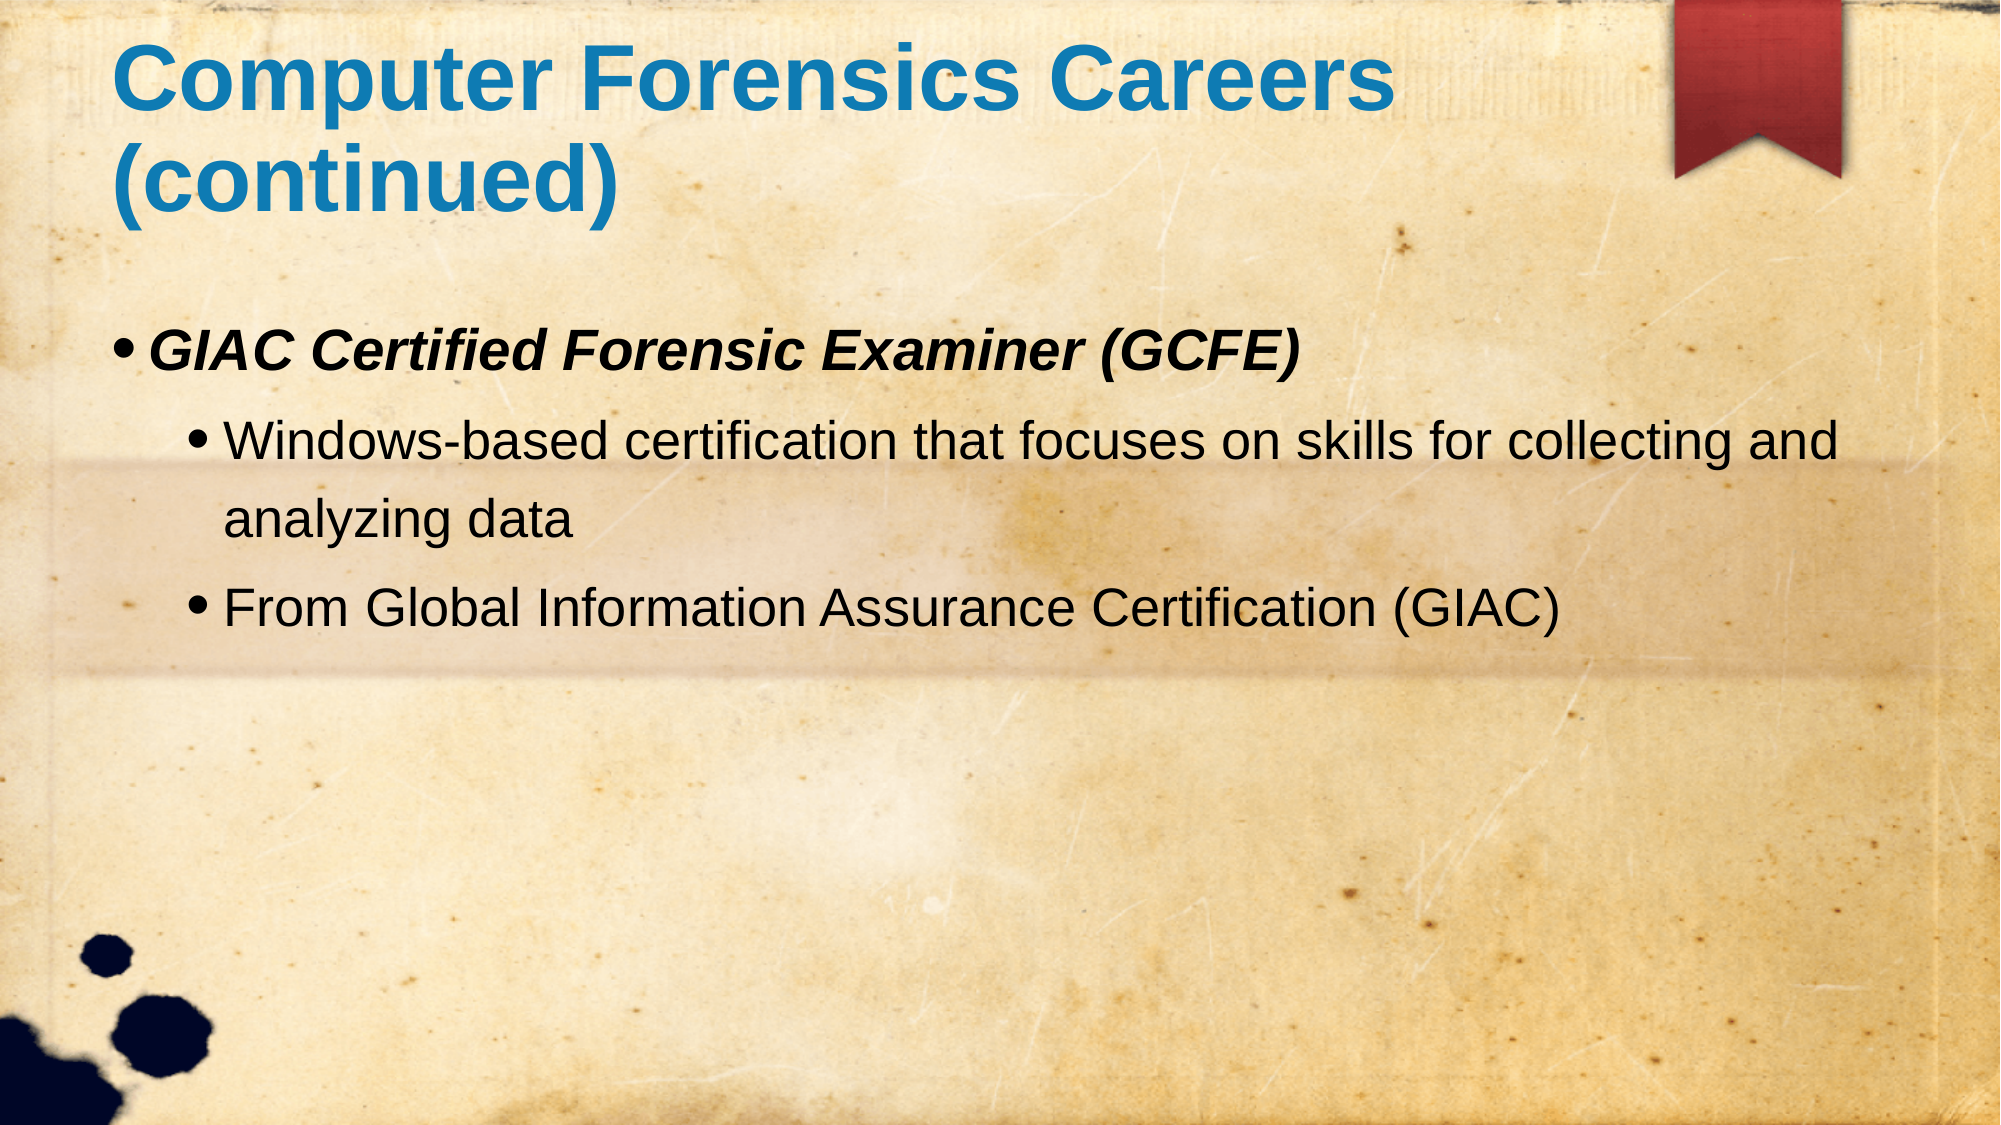

Computer Forensics Careers (continued)
GIAC Certified Forensic Examiner (GCFE)
Windows-based certification that focuses on skills for collecting and analyzing data
From Global Information Assurance Certification (GIAC)